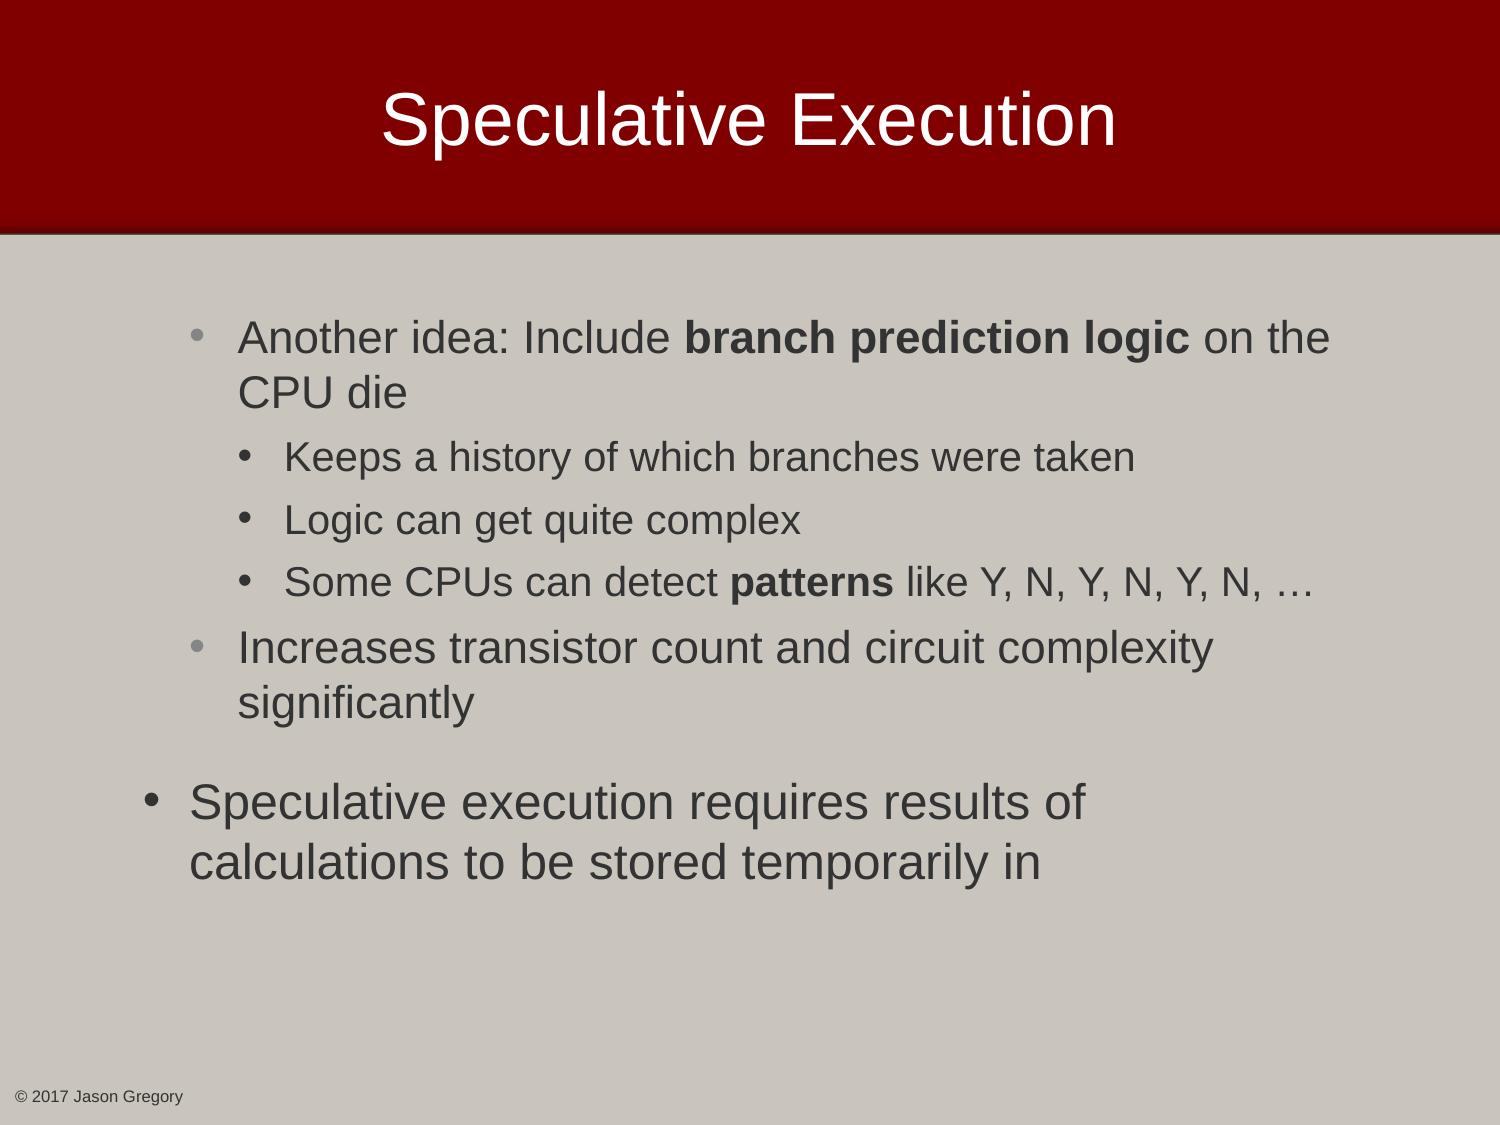

# Speculative Execution
Another idea: Include branch prediction logic on the CPU die
Keeps a history of which branches were taken
Logic can get quite complex
Some CPUs can detect patterns like Y, N, Y, N, Y, N, …
Increases transistor count and circuit complexity significantly
Speculative execution requires results of calculations to be stored temporarily in
© 2017 Jason Gregory